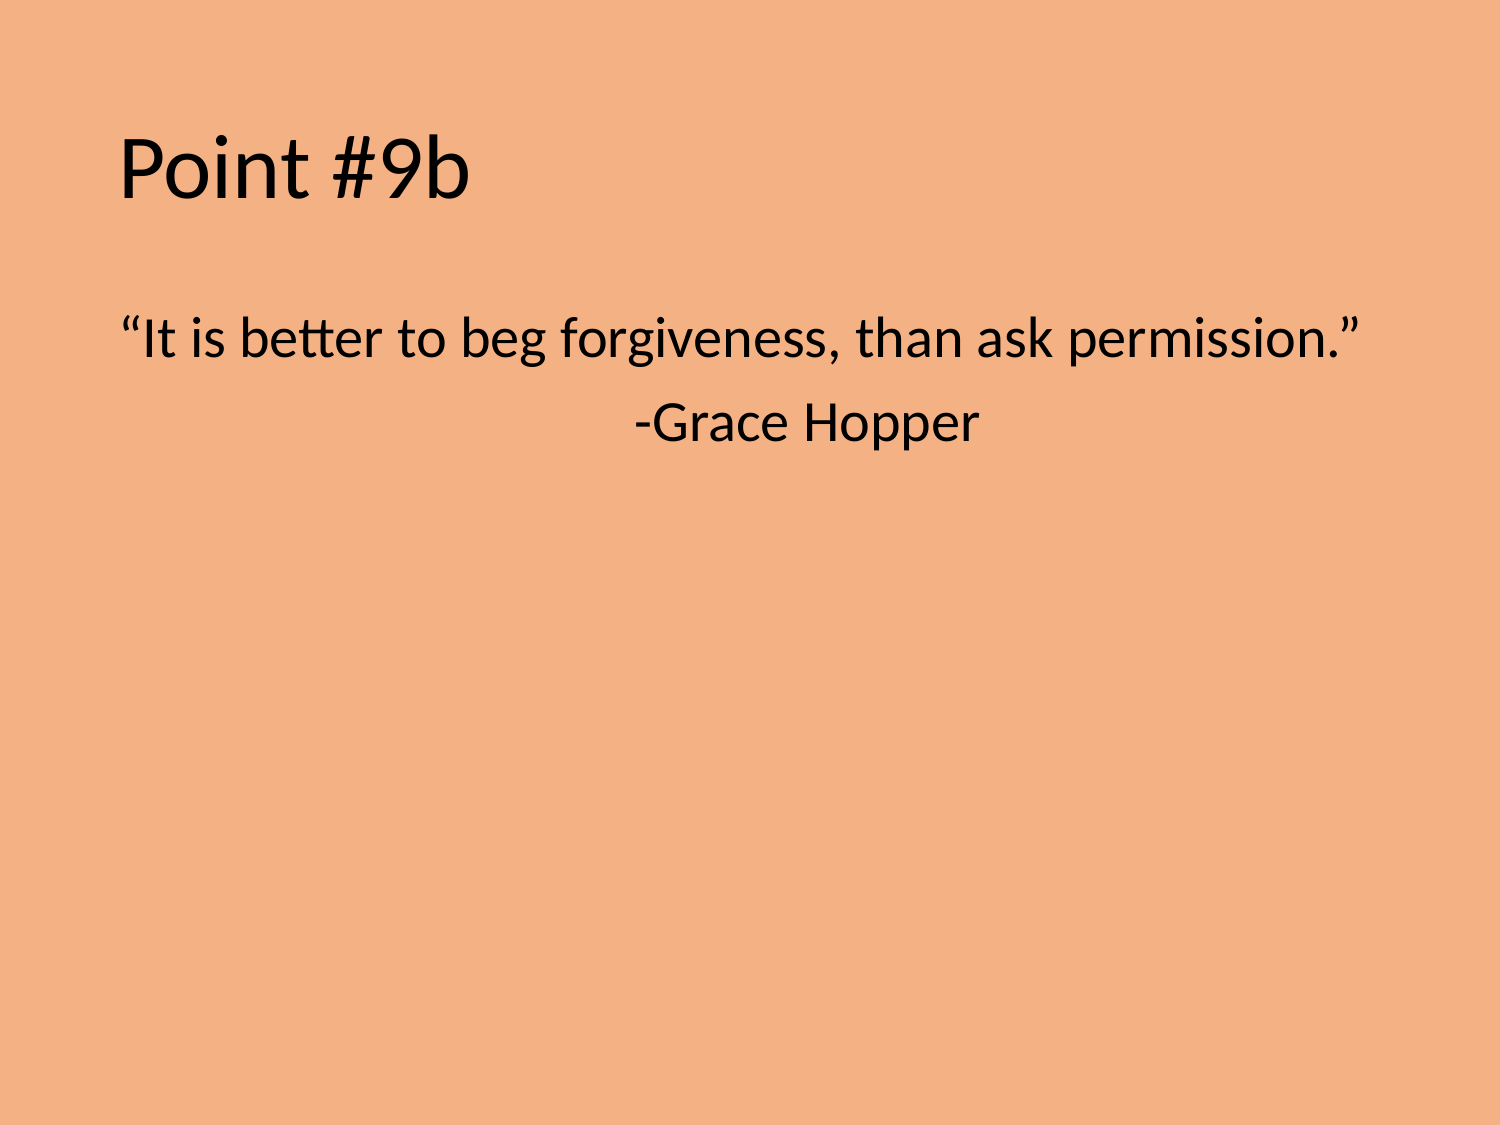

# Point #9b
“It is better to beg forgiveness, than ask permission.”
                                       -Grace Hopper